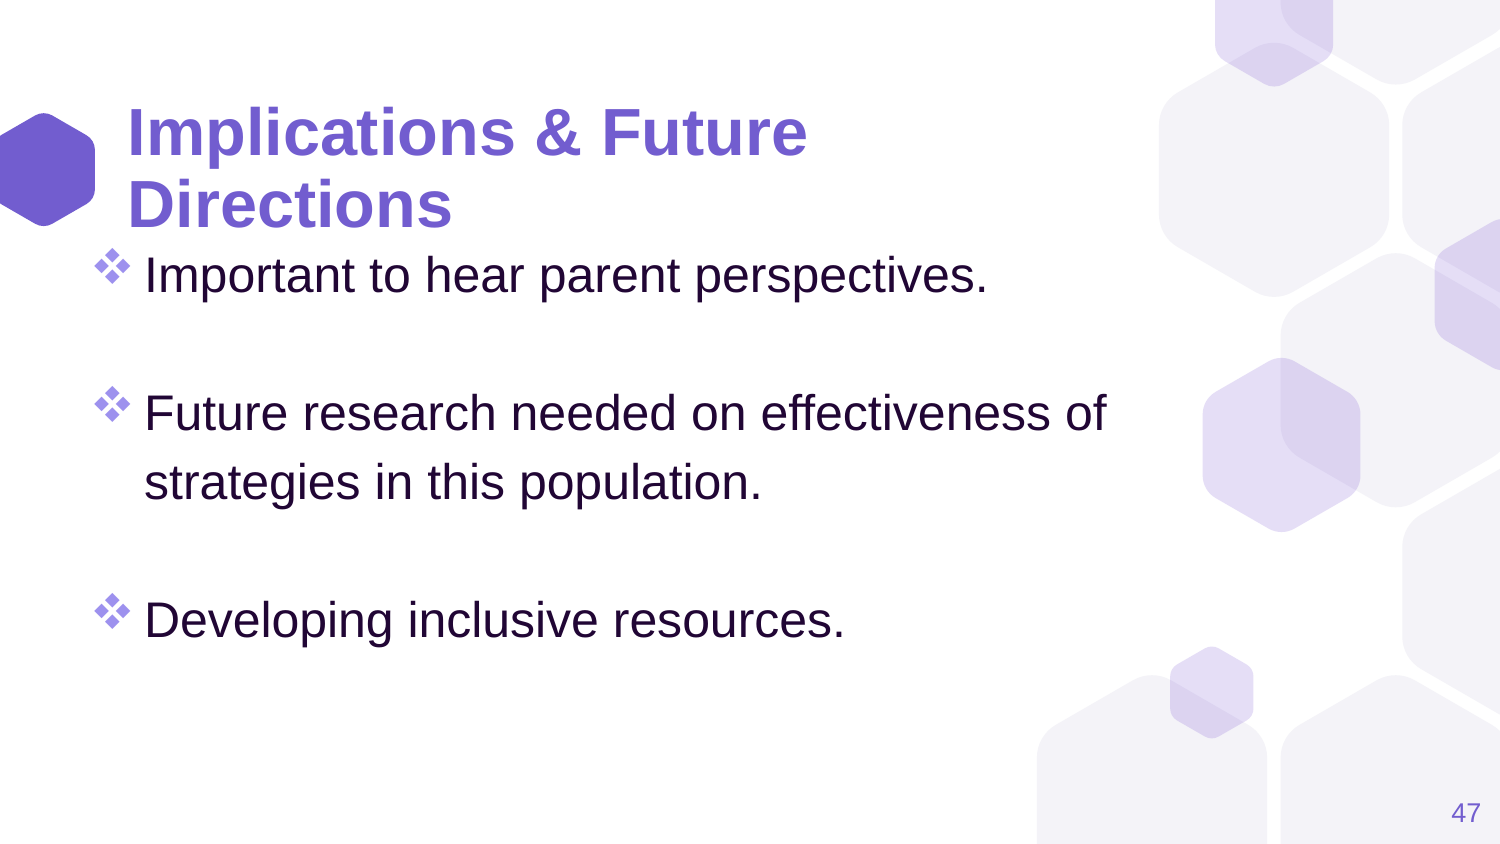

# Implications & Future Directions
Important to hear parent perspectives.

Future research needed on effectiveness of strategies in this population.

Developing inclusive resources.

47